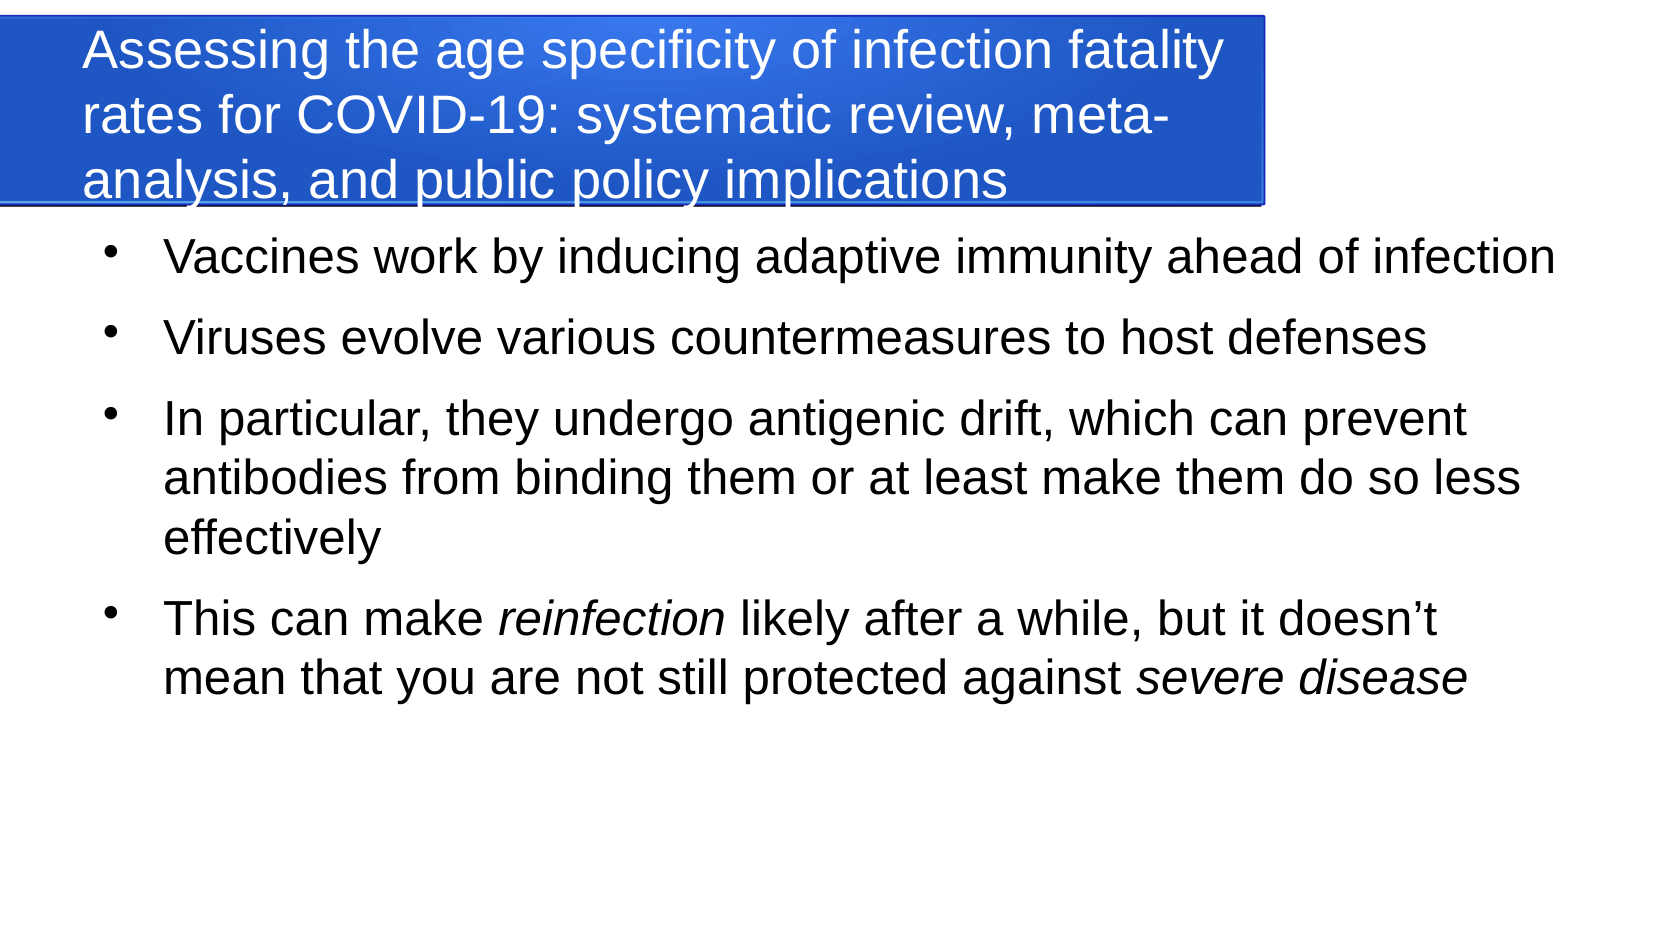

Assessing the age specificity of infection fatality rates for COVID‐19: systematic review, meta‐analysis, and public policy implications
Vaccines work by inducing adaptive immunity ahead of infection
Viruses evolve various countermeasures to host defenses
In particular, they undergo antigenic drift, which can prevent antibodies from binding them or at least make them do so less effectively
This can make reinfection likely after a while, but it doesn’t mean that you are not still protected against severe disease